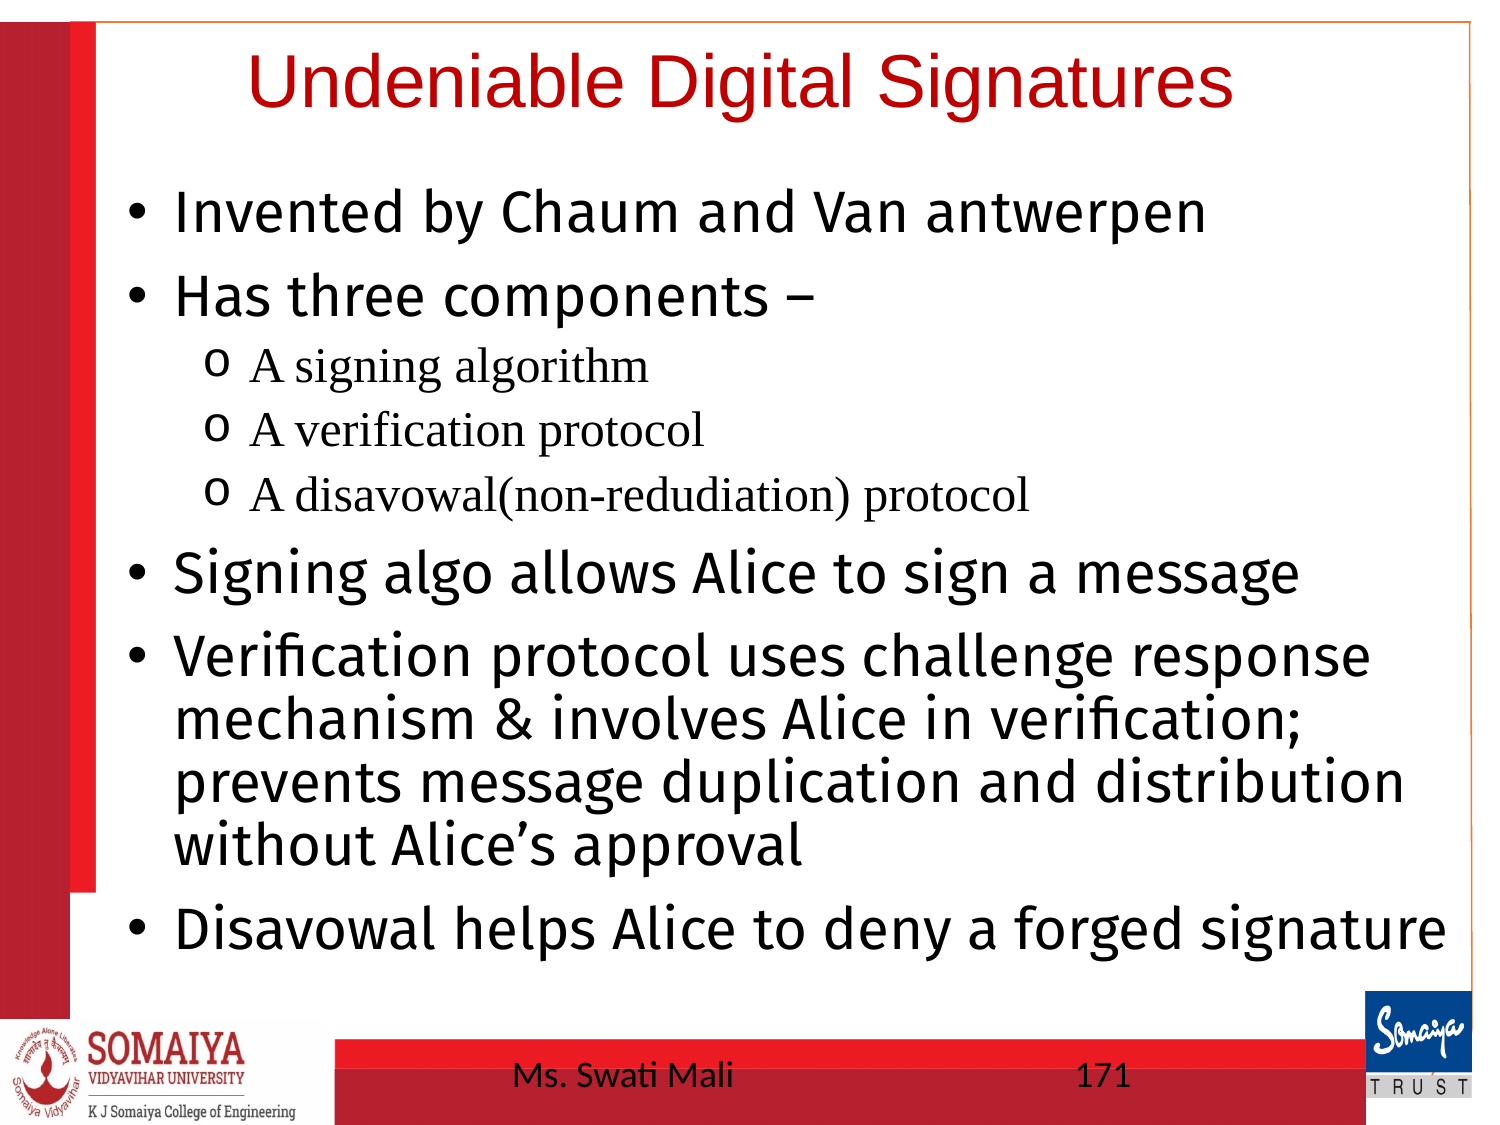

# Undeniable Digital Signatures
Invented by Chaum and Van antwerpen
Has three components –
A signing algorithm
A verification protocol
A disavowal(non-redudiation) protocol
Signing algo allows Alice to sign a message
Verification protocol uses challenge response mechanism & involves Alice in verification; prevents message duplication and distribution without Alice’s approval
Disavowal helps Alice to deny a forged signature

Ms. Swati Mali
171